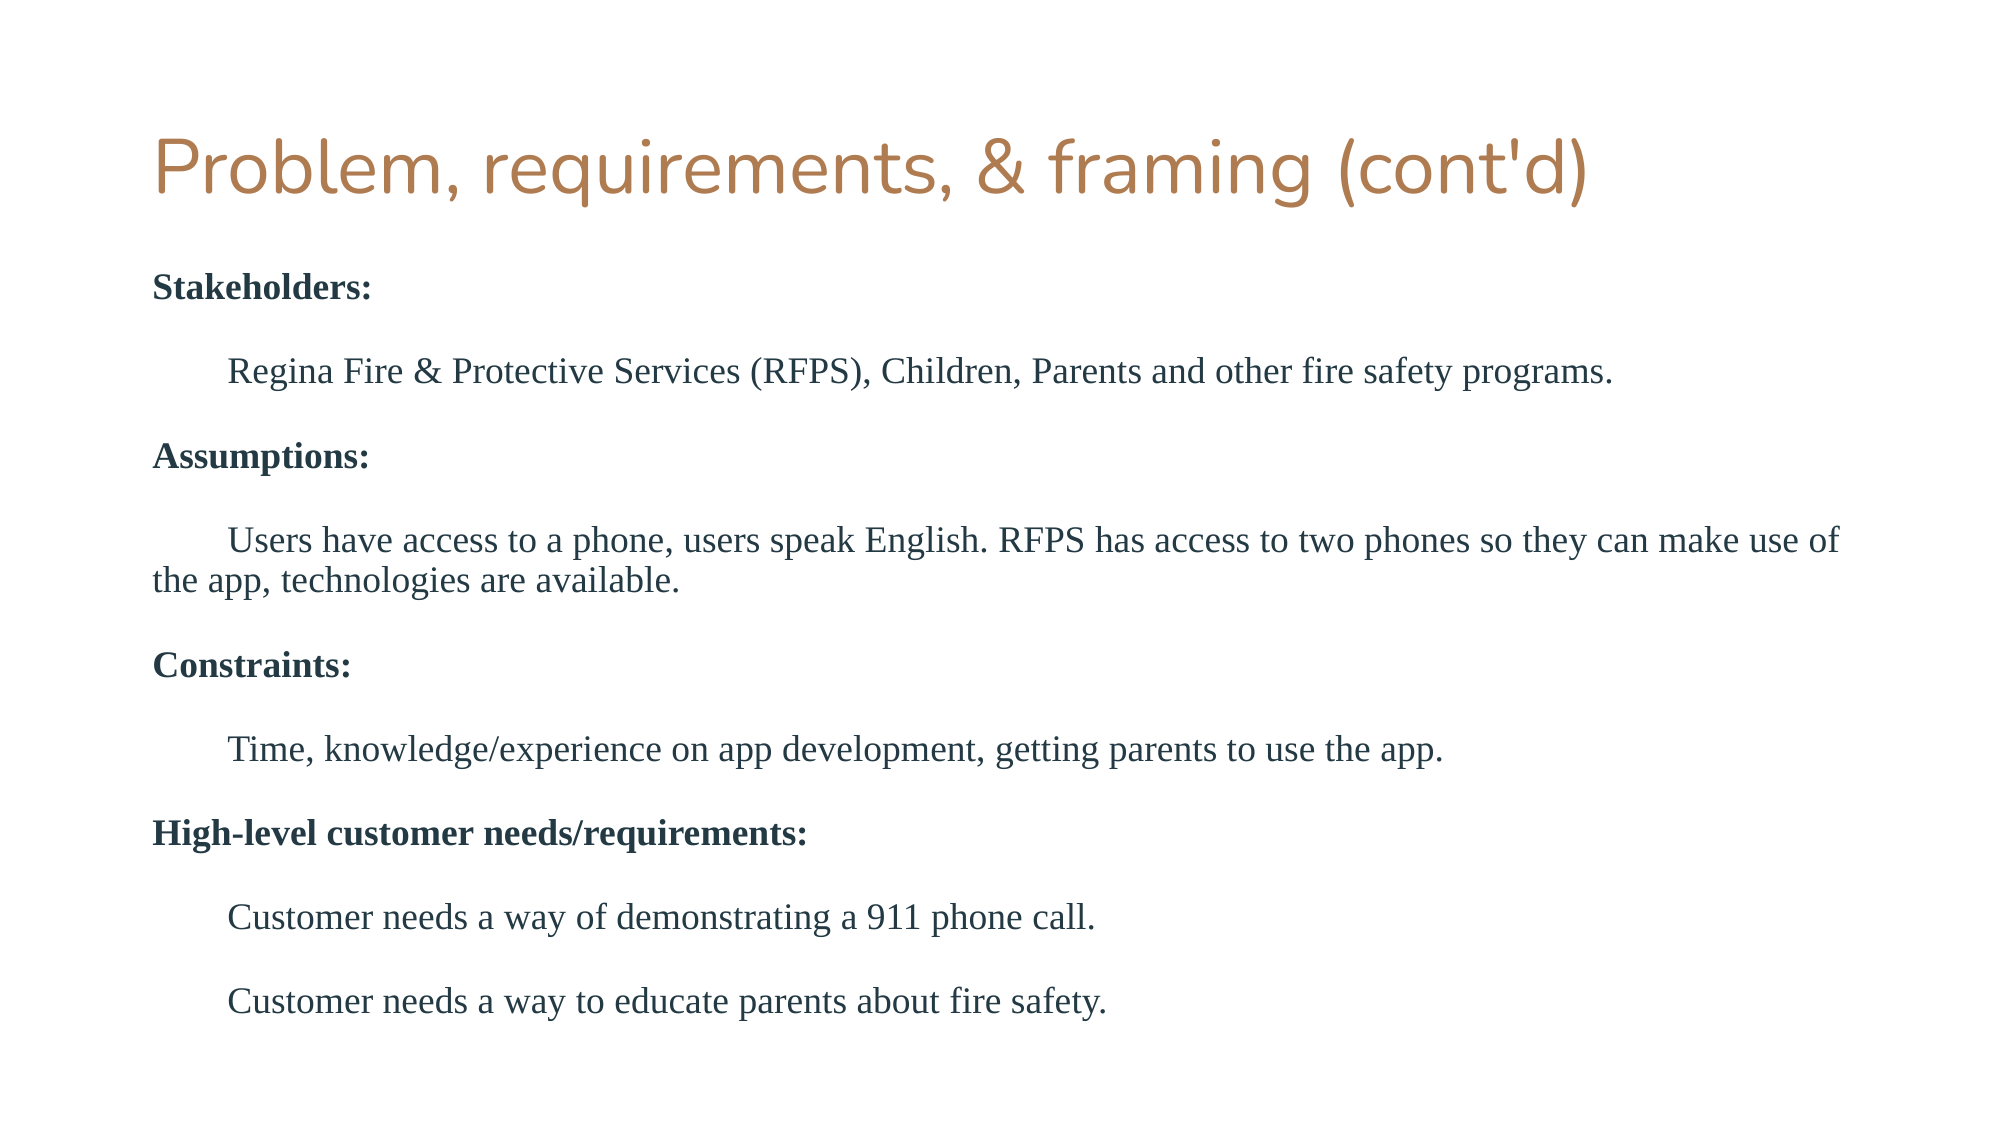

# Problem, requirements, & framing (cont'd)
Stakeholders:
Regina Fire & Protective Services (RFPS), Children, Parents and other fire safety programs.
Assumptions:
Users have access to a phone, users speak English. RFPS has access to two phones so they can make use of the app, technologies are available.
Constraints:
Time, knowledge/experience on app development, getting parents to use the app.
High-level customer needs/requirements:
Customer needs a way of demonstrating a 911 phone call.
Customer needs a way to educate parents about fire safety.